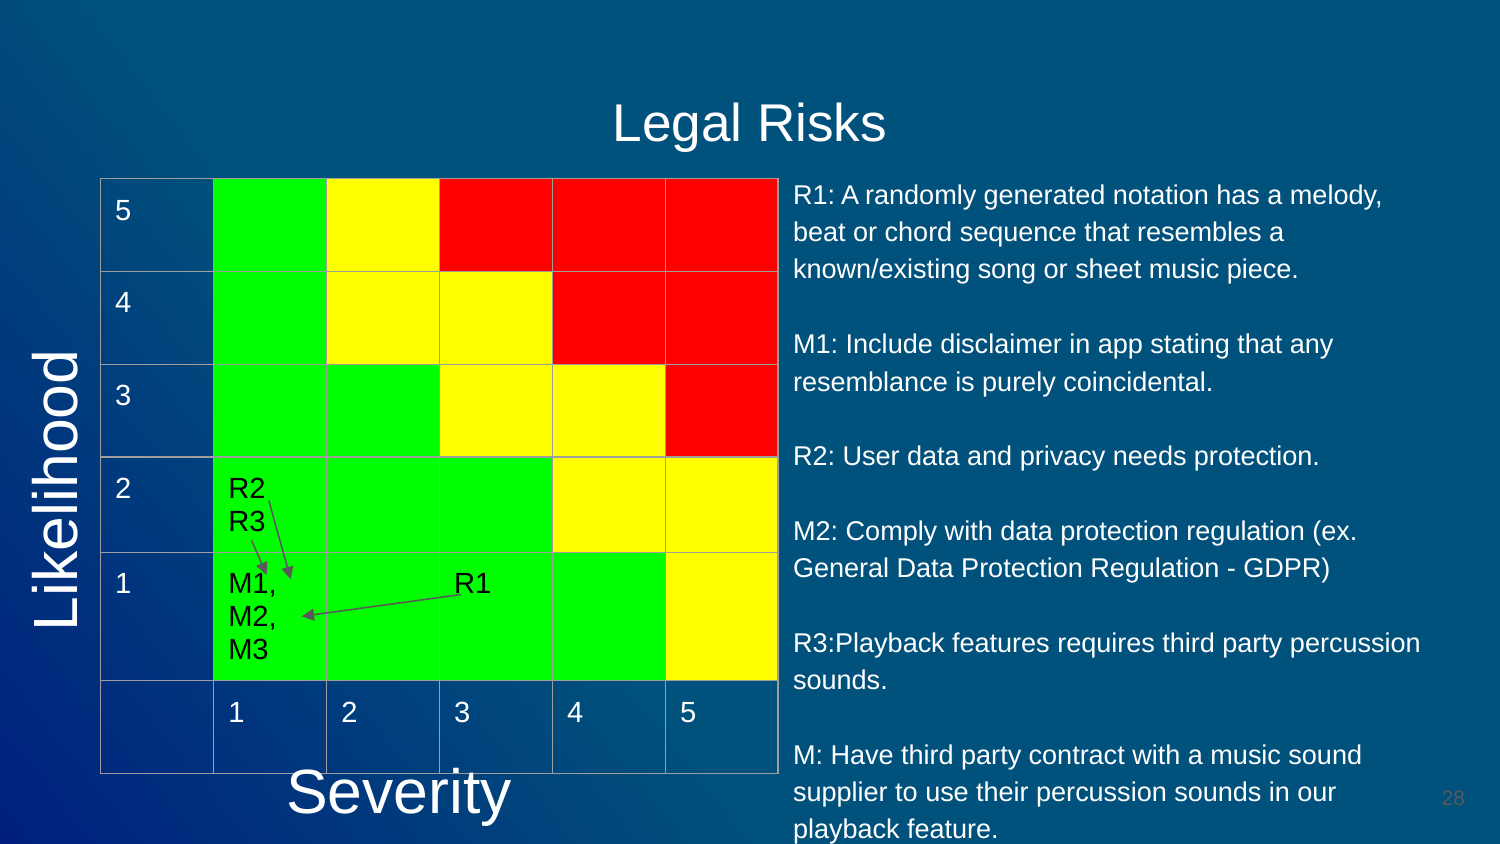

# Legal Risks
R1: A randomly generated notation has a melody, beat or chord sequence that resembles a known/existing song or sheet music piece.

M1: Include disclaimer in app stating that any resemblance is purely coincidental.

R2: User data and privacy needs protection.

M2: Comply with data protection regulation (ex. General Data Protection Regulation - GDPR)

R3:Playback features requires third party percussion sounds.

M: Have third party contract with a music sound supplier to use their percussion sounds in our playback feature.

| 5 |  |  |  |  |  |
| --- | --- | --- | --- | --- | --- |
| 4 |  |  |  |  |  |
| 3 |  |  |  |  |  |
| 2 | R2 R3 |  |  |  |  |
| 1 | M1, M2, M3 |  | R1 |  |  |
|  | 1 | 2 | 3 | 4 | 5 |
Likelihood
Severity
28